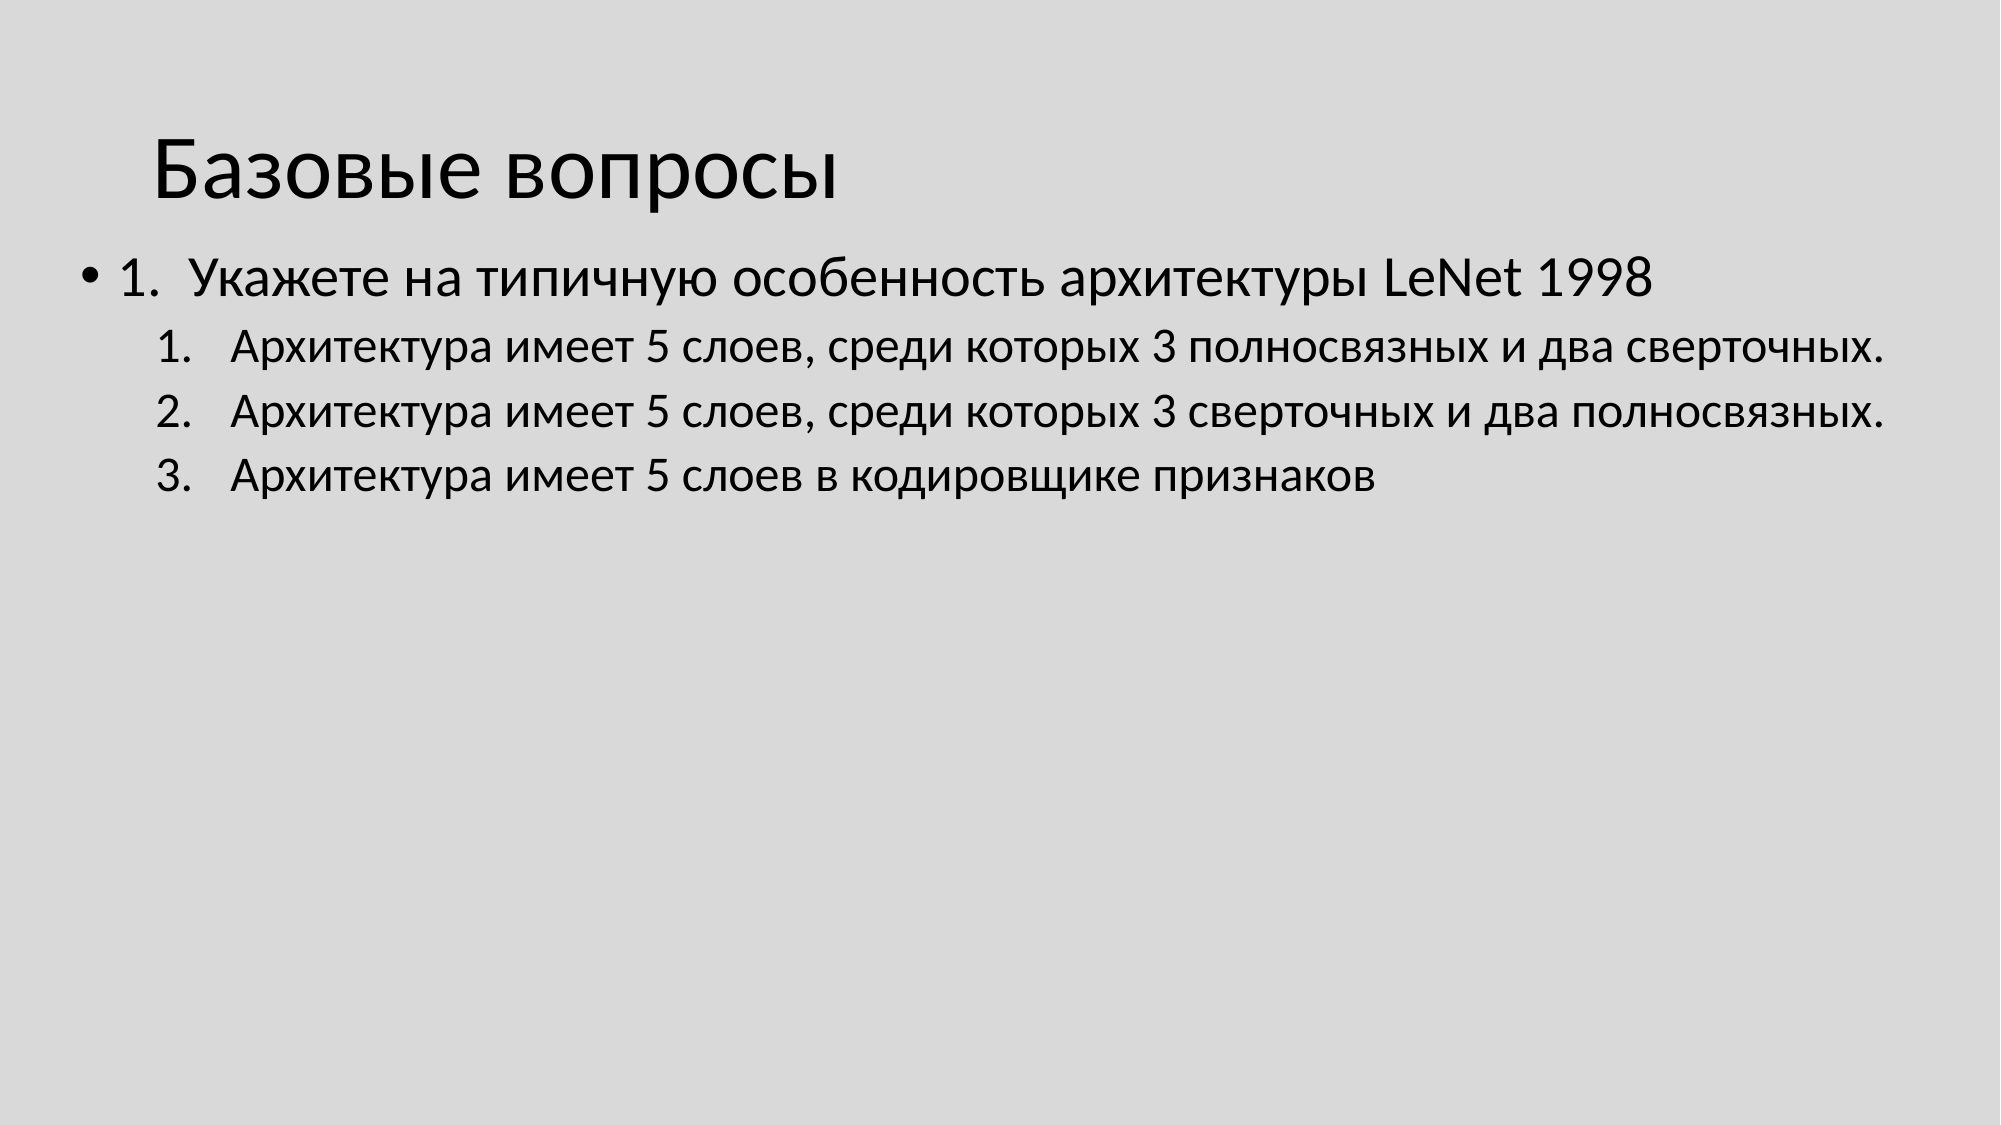

# Базовые вопросы
1.  Укажете на типичную особенность архитектуры LeNet 1998
Архитектура имеет 5 слоев, среди которых 3 полносвязных и два сверточных.
Архитектура имеет 5 слоев, среди которых 3 сверточных и два полносвязных.
Архитектура имеет 5 слоев в кодировщике признаков